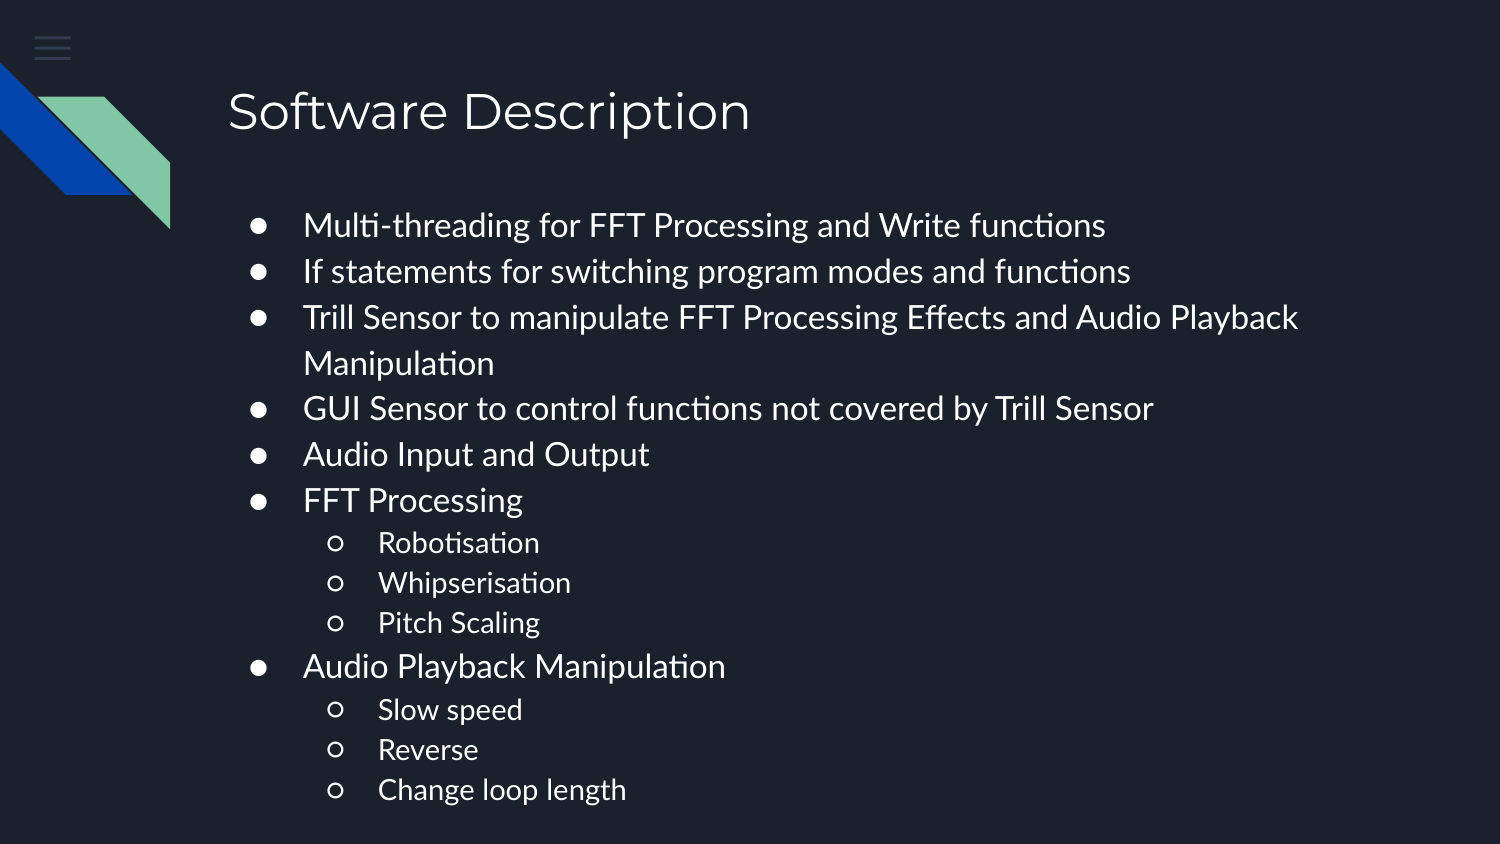

# Software Description
Multi-threading for FFT Processing and Write functions
If statements for switching program modes and functions
Trill Sensor to manipulate FFT Processing Effects and Audio Playback Manipulation
GUI Sensor to control functions not covered by Trill Sensor
Audio Input and Output
FFT Processing
Robotisation
Whipserisation
Pitch Scaling
Audio Playback Manipulation
Slow speed
Reverse
Change loop length